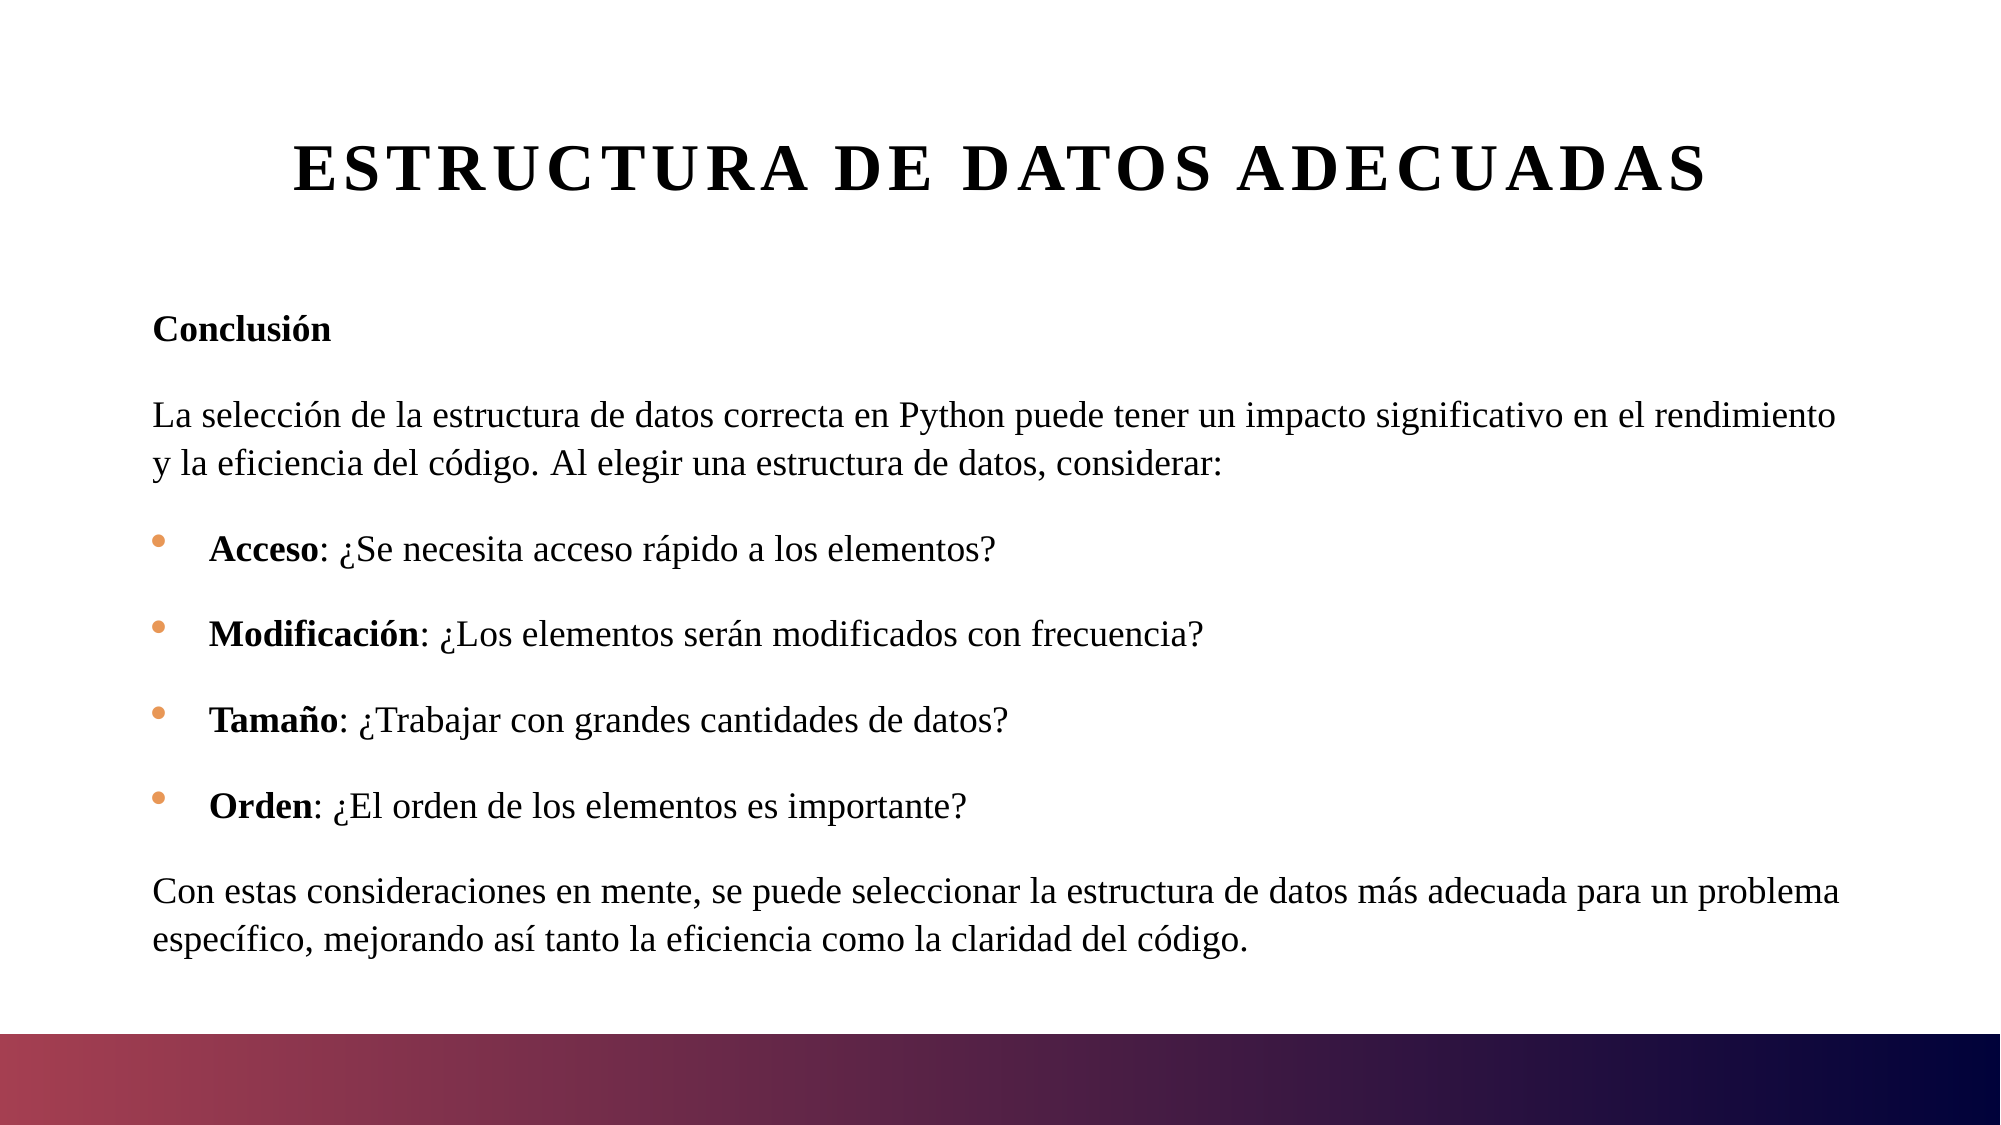

# Estructura de datos adecuadas
Conclusión
La selección de la estructura de datos correcta en Python puede tener un impacto significativo en el rendimiento y la eficiencia del código. Al elegir una estructura de datos, considerar:
Acceso: ¿Se necesita acceso rápido a los elementos?
Modificación: ¿Los elementos serán modificados con frecuencia?
Tamaño: ¿Trabajar con grandes cantidades de datos?
Orden: ¿El orden de los elementos es importante?
Con estas consideraciones en mente, se puede seleccionar la estructura de datos más adecuada para un problema específico, mejorando así tanto la eficiencia como la claridad del código.